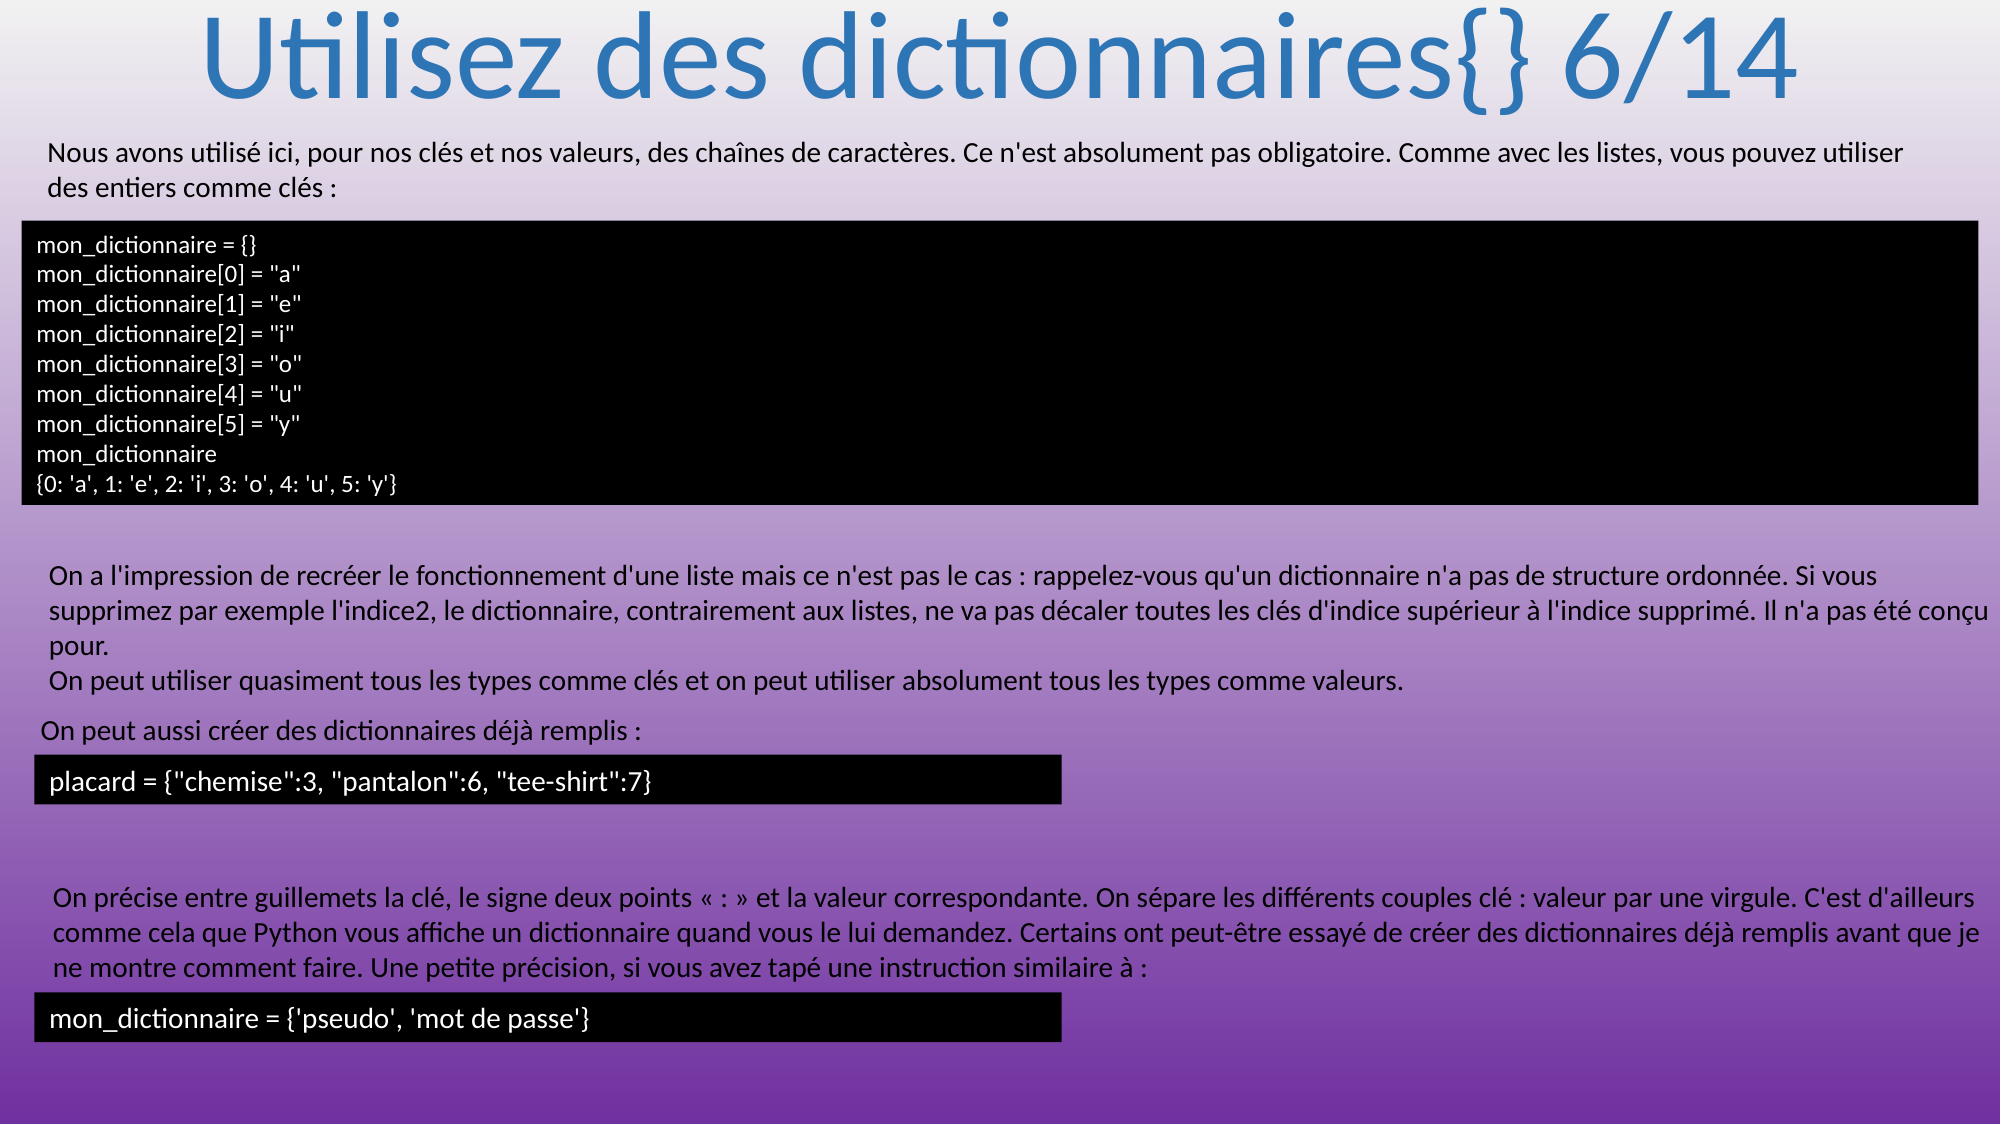

# Utilisez des dictionnaires{} 6/14

Nous avons utilisé ici, pour nos clés et nos valeurs, des chaînes de caractères. Ce n'est absolument pas obligatoire. Comme avec les listes, vous pouvez utiliser
des entiers comme clés :
mon_dictionnaire = {}
mon_dictionnaire[0] = "a"
mon_dictionnaire[1] = "e"
mon_dictionnaire[2] = "i"
mon_dictionnaire[3] = "o"
mon_dictionnaire[4] = "u"
mon_dictionnaire[5] = "y"
mon_dictionnaire
{0: 'a', 1: 'e', 2: 'i', 3: 'o', 4: 'u', 5: 'y'}
On a l'impression de recréer le fonctionnement d'une liste mais ce n'est pas le cas : rappelez-vous qu'un dictionnaire n'a pas de structure ordonnée. Si vous
supprimez par exemple l'indice2, le dictionnaire, contrairement aux listes, ne va pas décaler toutes les clés d'indice supérieur à l'indice supprimé. Il n'a pas été conçu
pour.
On peut utiliser quasiment tous les types comme clés et on peut utiliser absolument tous les types comme valeurs.
On peut aussi créer des dictionnaires déjà remplis :
placard = {"chemise":3, "pantalon":6, "tee-shirt":7}
On précise entre guillemets la clé, le signe deux points « : » et la valeur correspondante. On sépare les différents couples clé : valeur par une virgule. C'est d'ailleurs
comme cela que Python vous affiche un dictionnaire quand vous le lui demandez. Certains ont peut-être essayé de créer des dictionnaires déjà remplis avant que je
ne montre comment faire. Une petite précision, si vous avez tapé une instruction similaire à :
mon_dictionnaire = {'pseudo', 'mot de passe'}

235